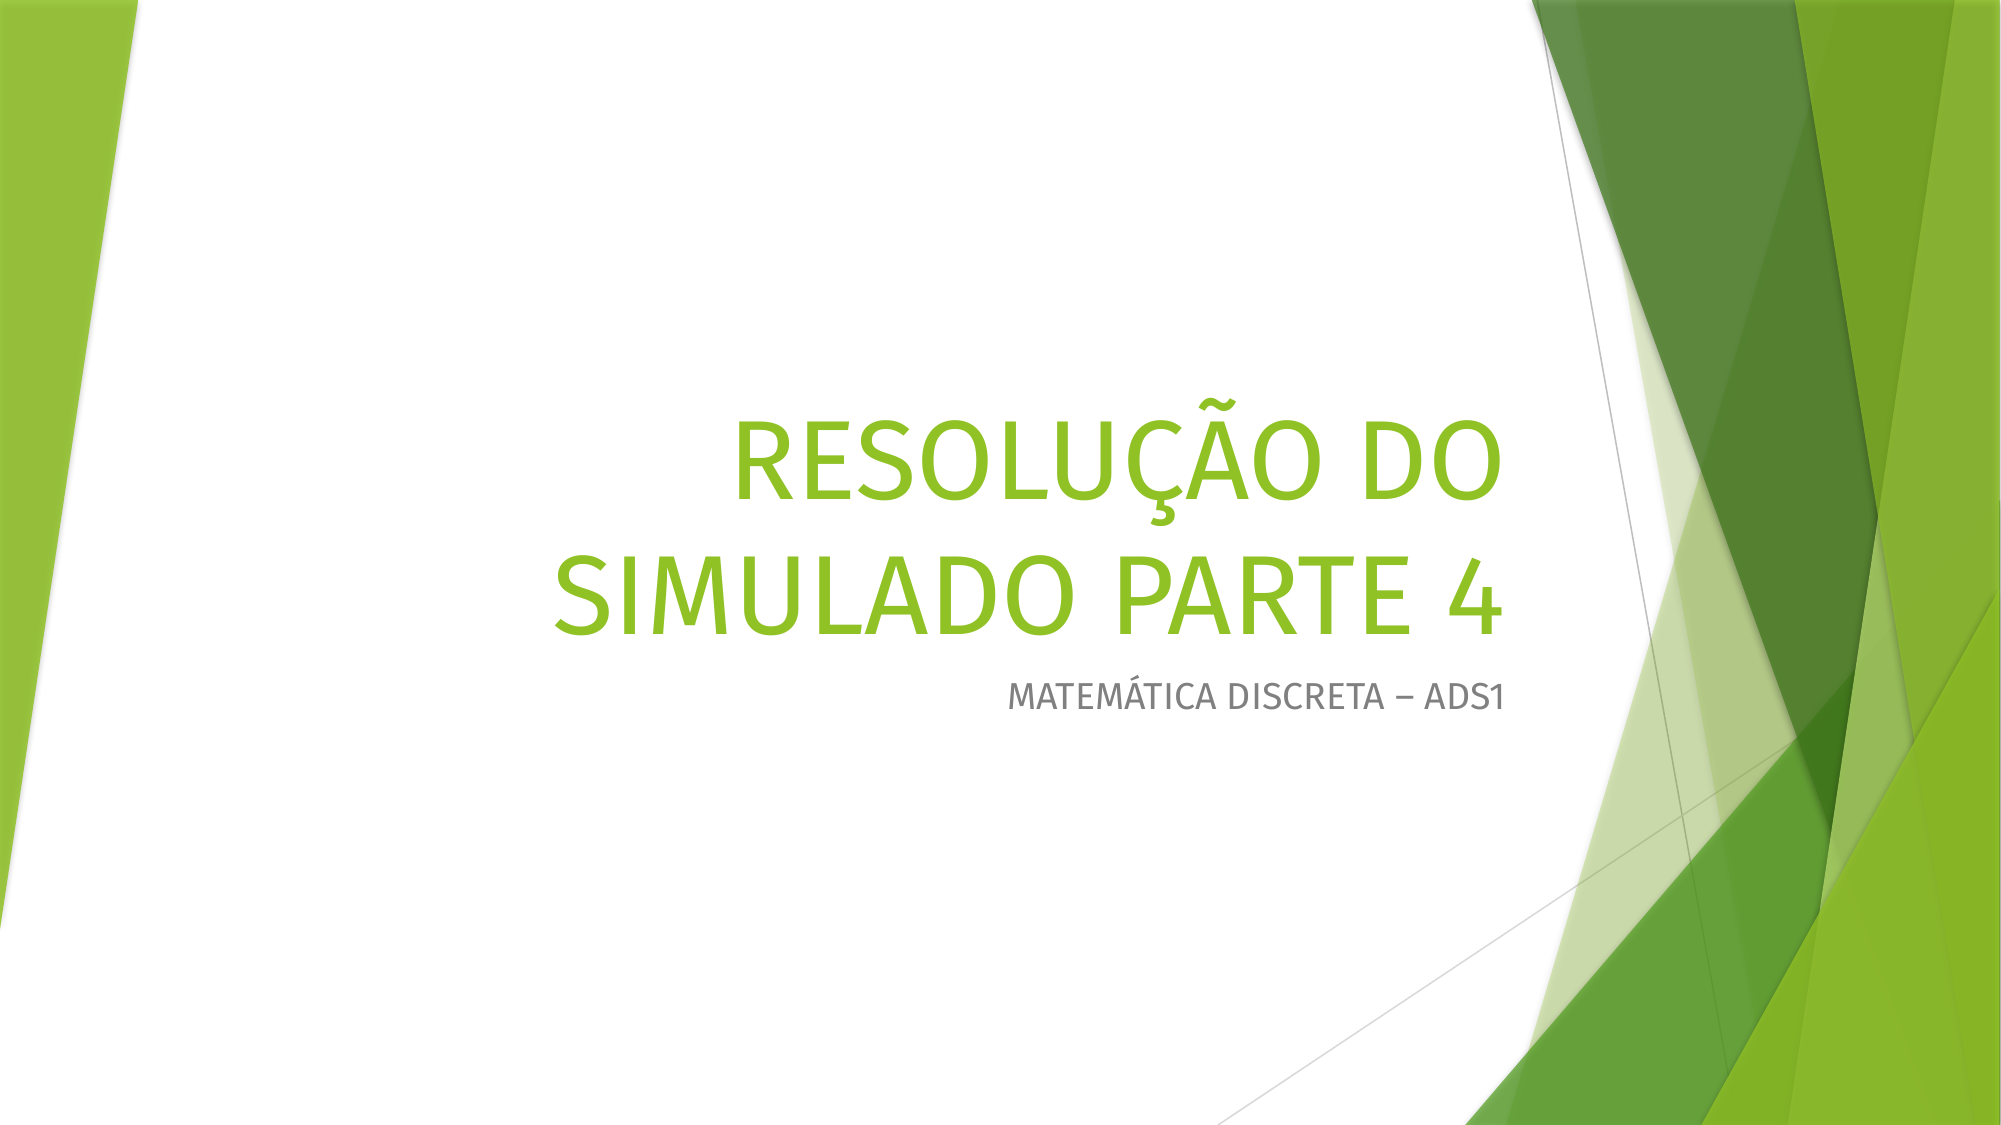

# RESOLUÇÃO DO SIMULADO PARTE 4
MATEMÁTICA DISCRETA – ADS1